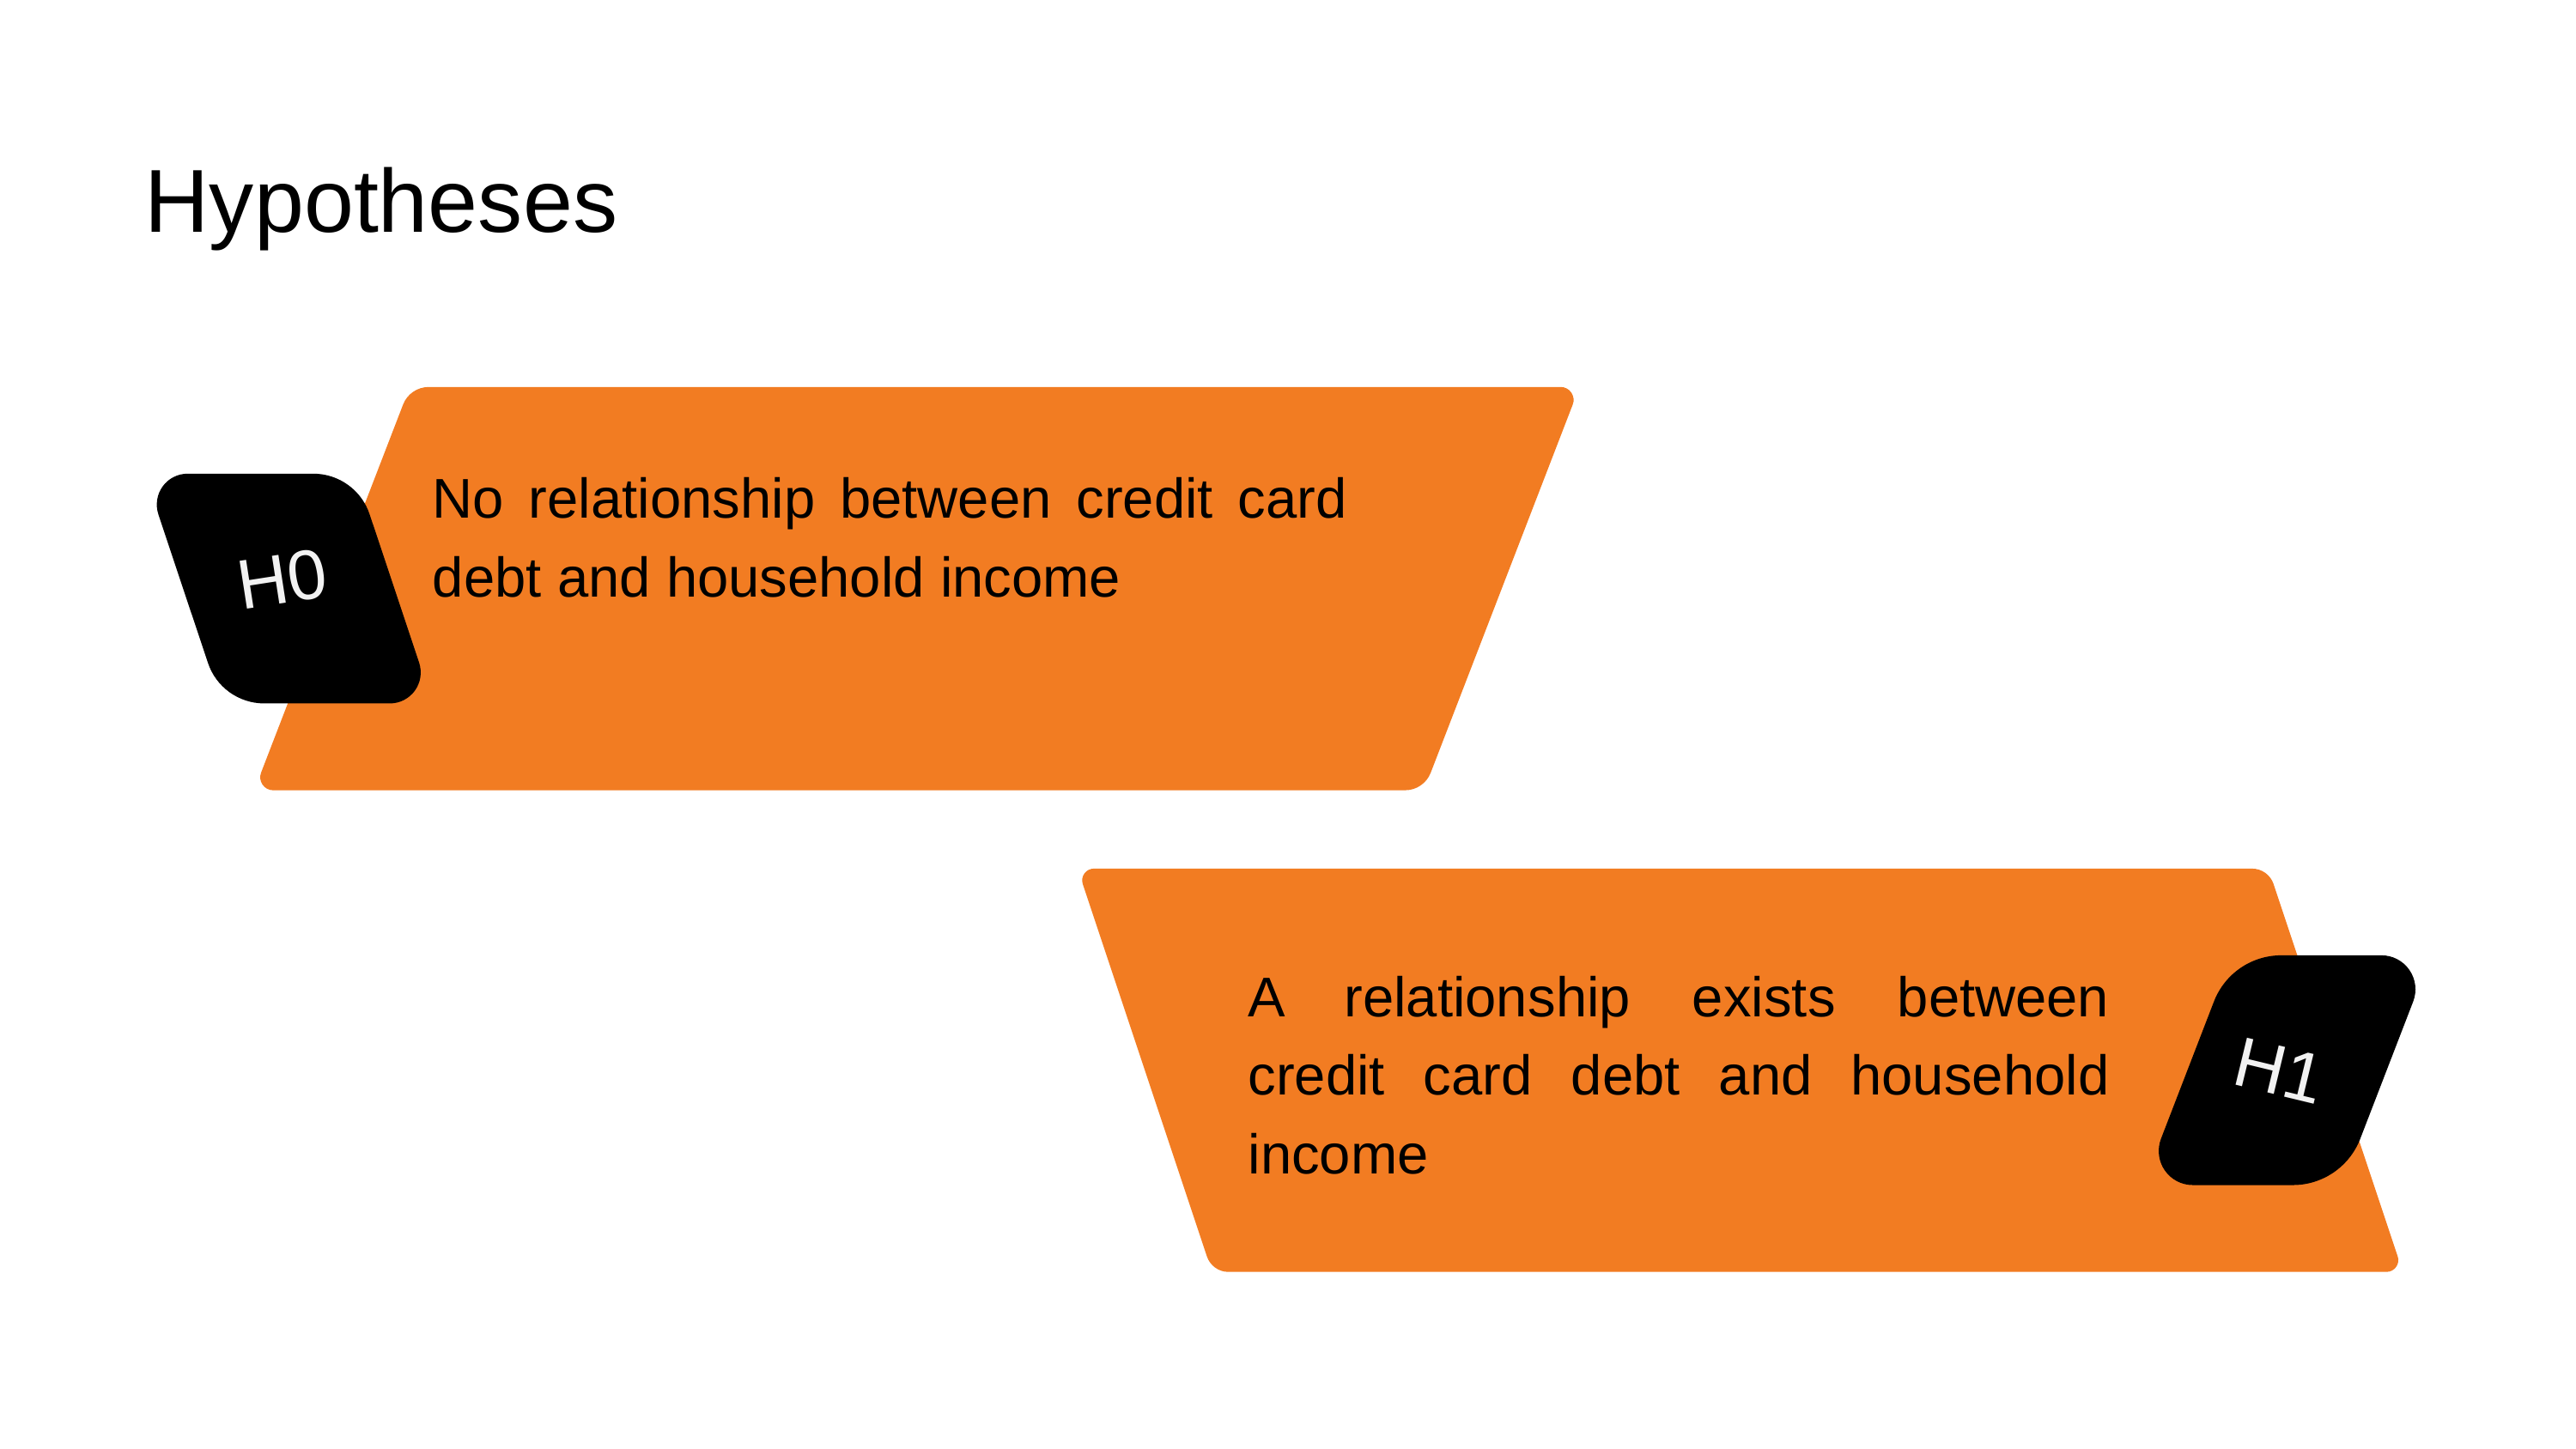

Hypotheses

No relationship between credit card debt and household income

H0

A relationship exists between credit card debt and household income

H1